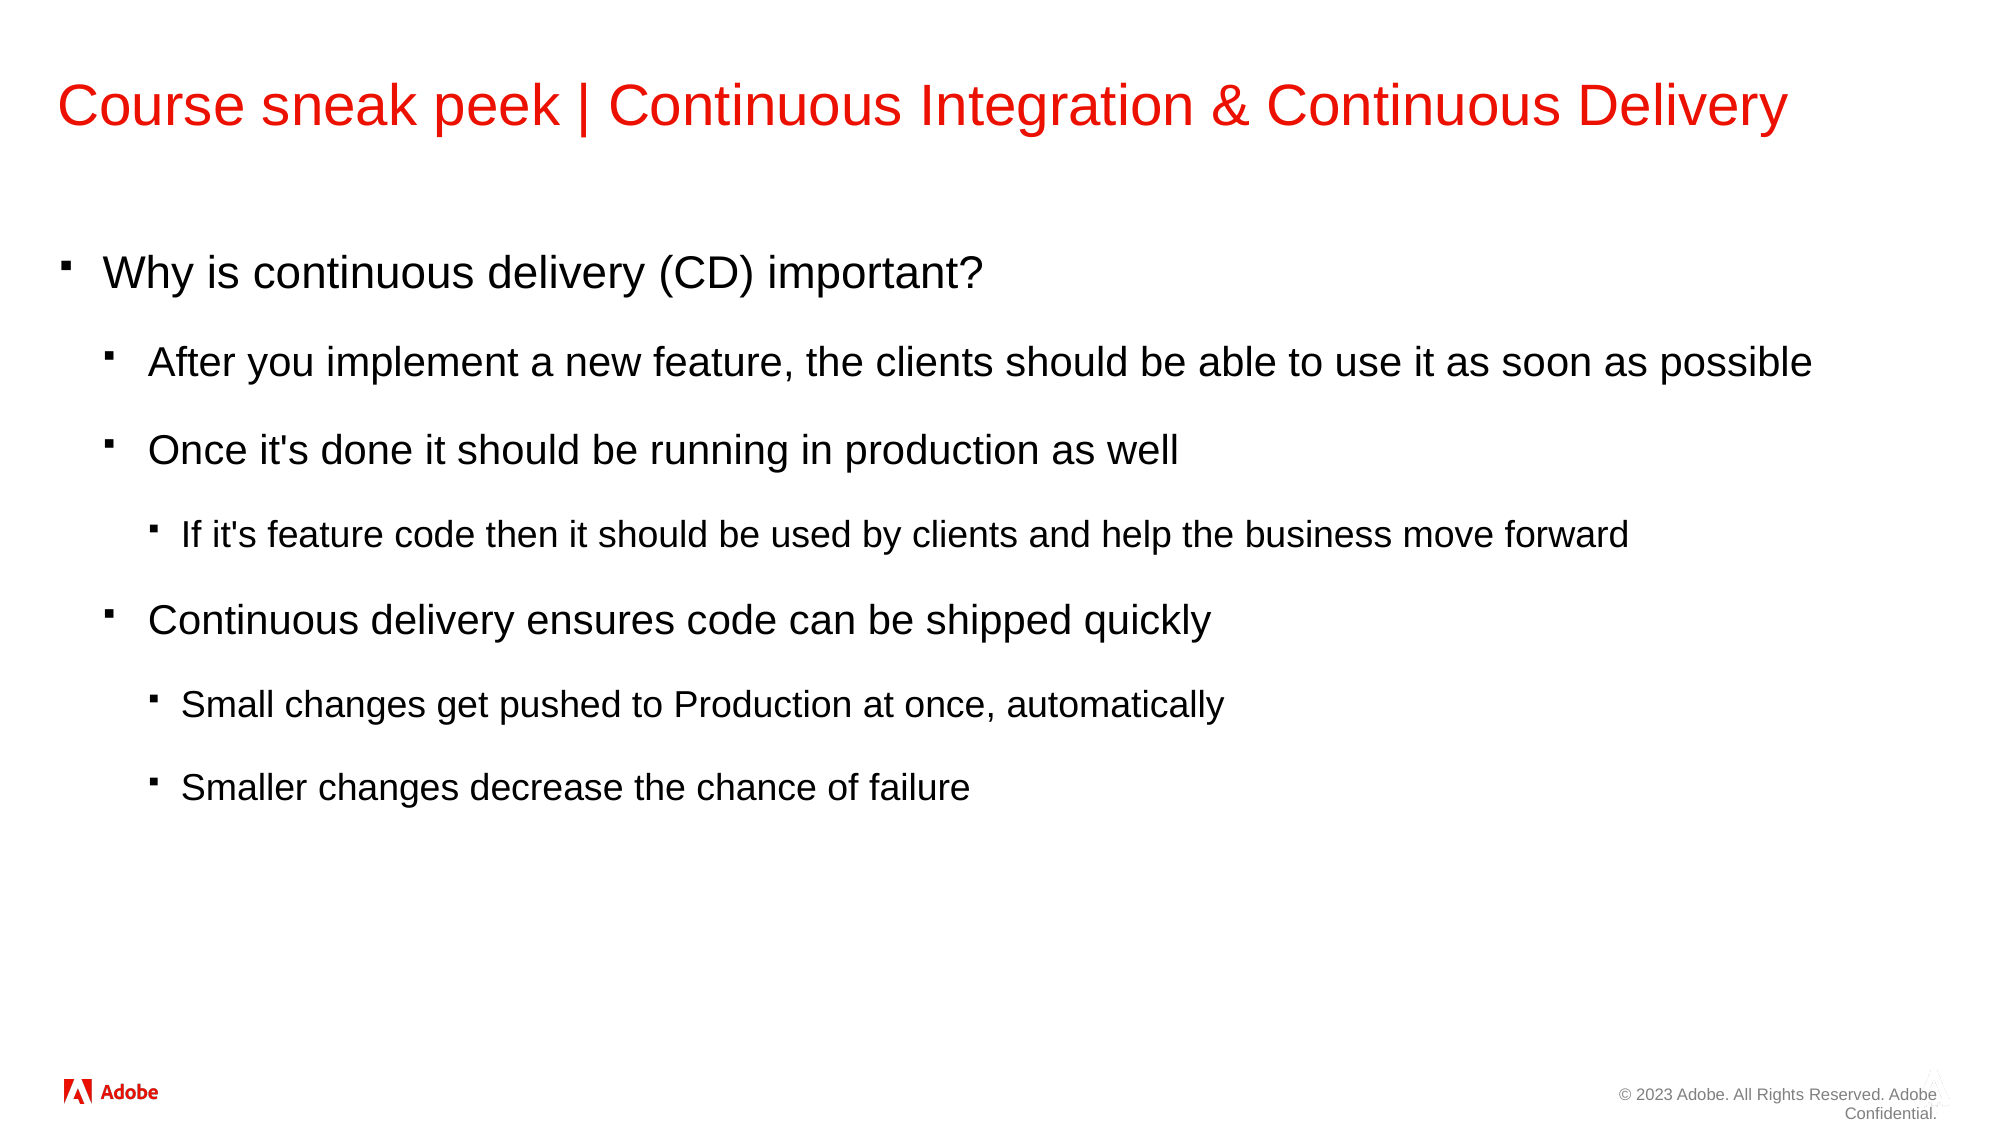

# Course sneak peek | Continuous Integration & Continuous Delivery
Why is continuous delivery (CD) important?
After you implement a new feature, the clients should be able to use it as soon as possible
Once it's done it should be running in production as well
If it's feature code then it should be used by clients and help the business move forward
Continuous delivery ensures code can be shipped quickly
Small changes get pushed to Production at once, automatically
Smaller changes decrease the chance of failure